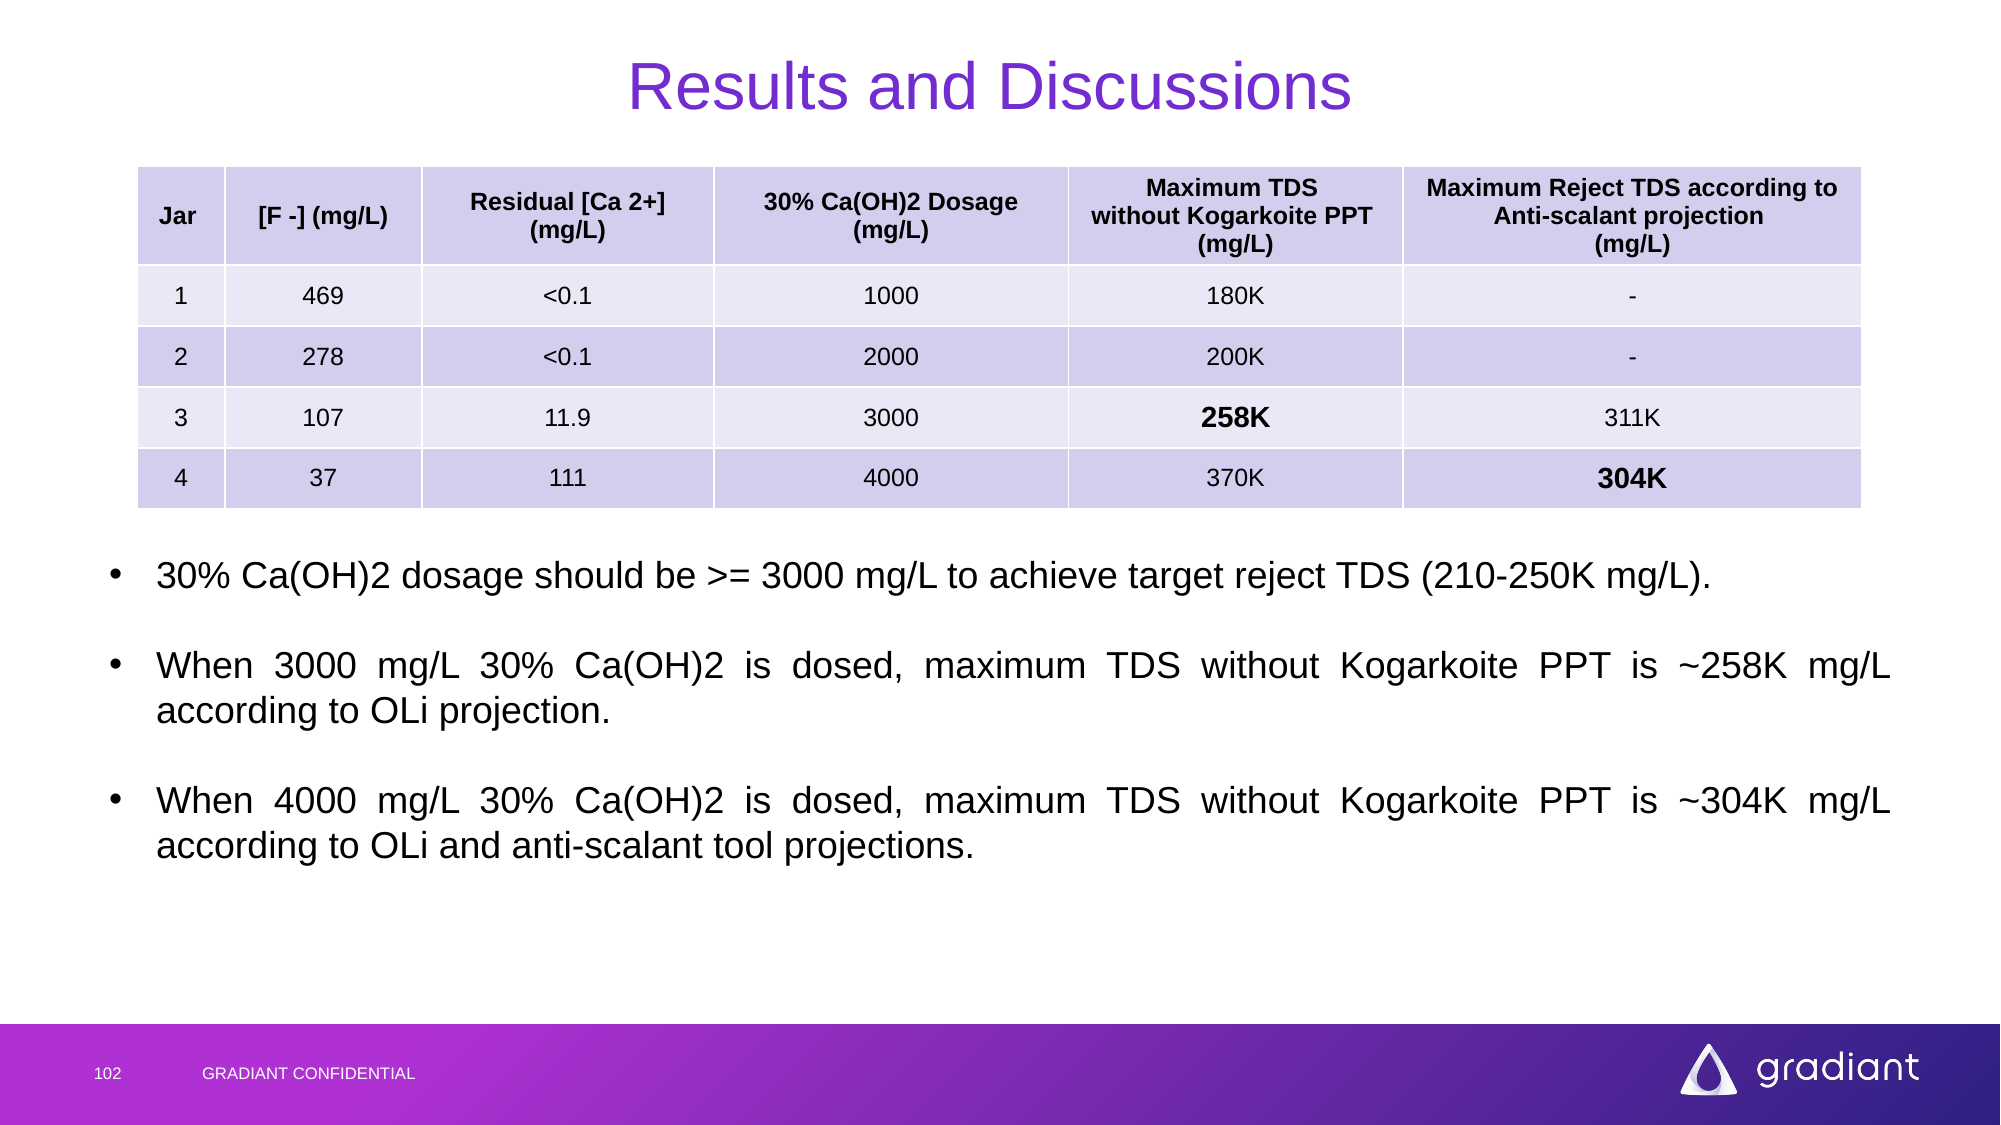

# Results and Discussions
| Jar | [F -] (mg/L) | Residual [Ca 2+] (mg/L) | 30% Ca(OH)2 Dosage (mg/L) | Maximum TDS without Kogarkoite PPT (mg/L) | Maximum Reject TDS according to Anti-scalant projection (mg/L) |
| --- | --- | --- | --- | --- | --- |
| 1 | 469 | <0.1 | 1000 | 180K | - |
| 2 | 278 | <0.1 | 2000 | 200K | - |
| 3 | 107 | 11.9 | 3000 | 258K | 311K |
| 4 | 37 | 111 | 4000 | 370K | 304K |
30% Ca(OH)2 dosage should be >= 3000 mg/L to achieve target reject TDS (210-250K mg/L).

When 3000 mg/L 30% Ca(OH)2 is dosed, maximum TDS without Kogarkoite PPT is ~258K mg/L according to OLi projection.

When 4000 mg/L 30% Ca(OH)2 is dosed, maximum TDS without Kogarkoite PPT is ~304K mg/L according to OLi and anti-scalant tool projections.

102
GRADIANT CONFIDENTIAL